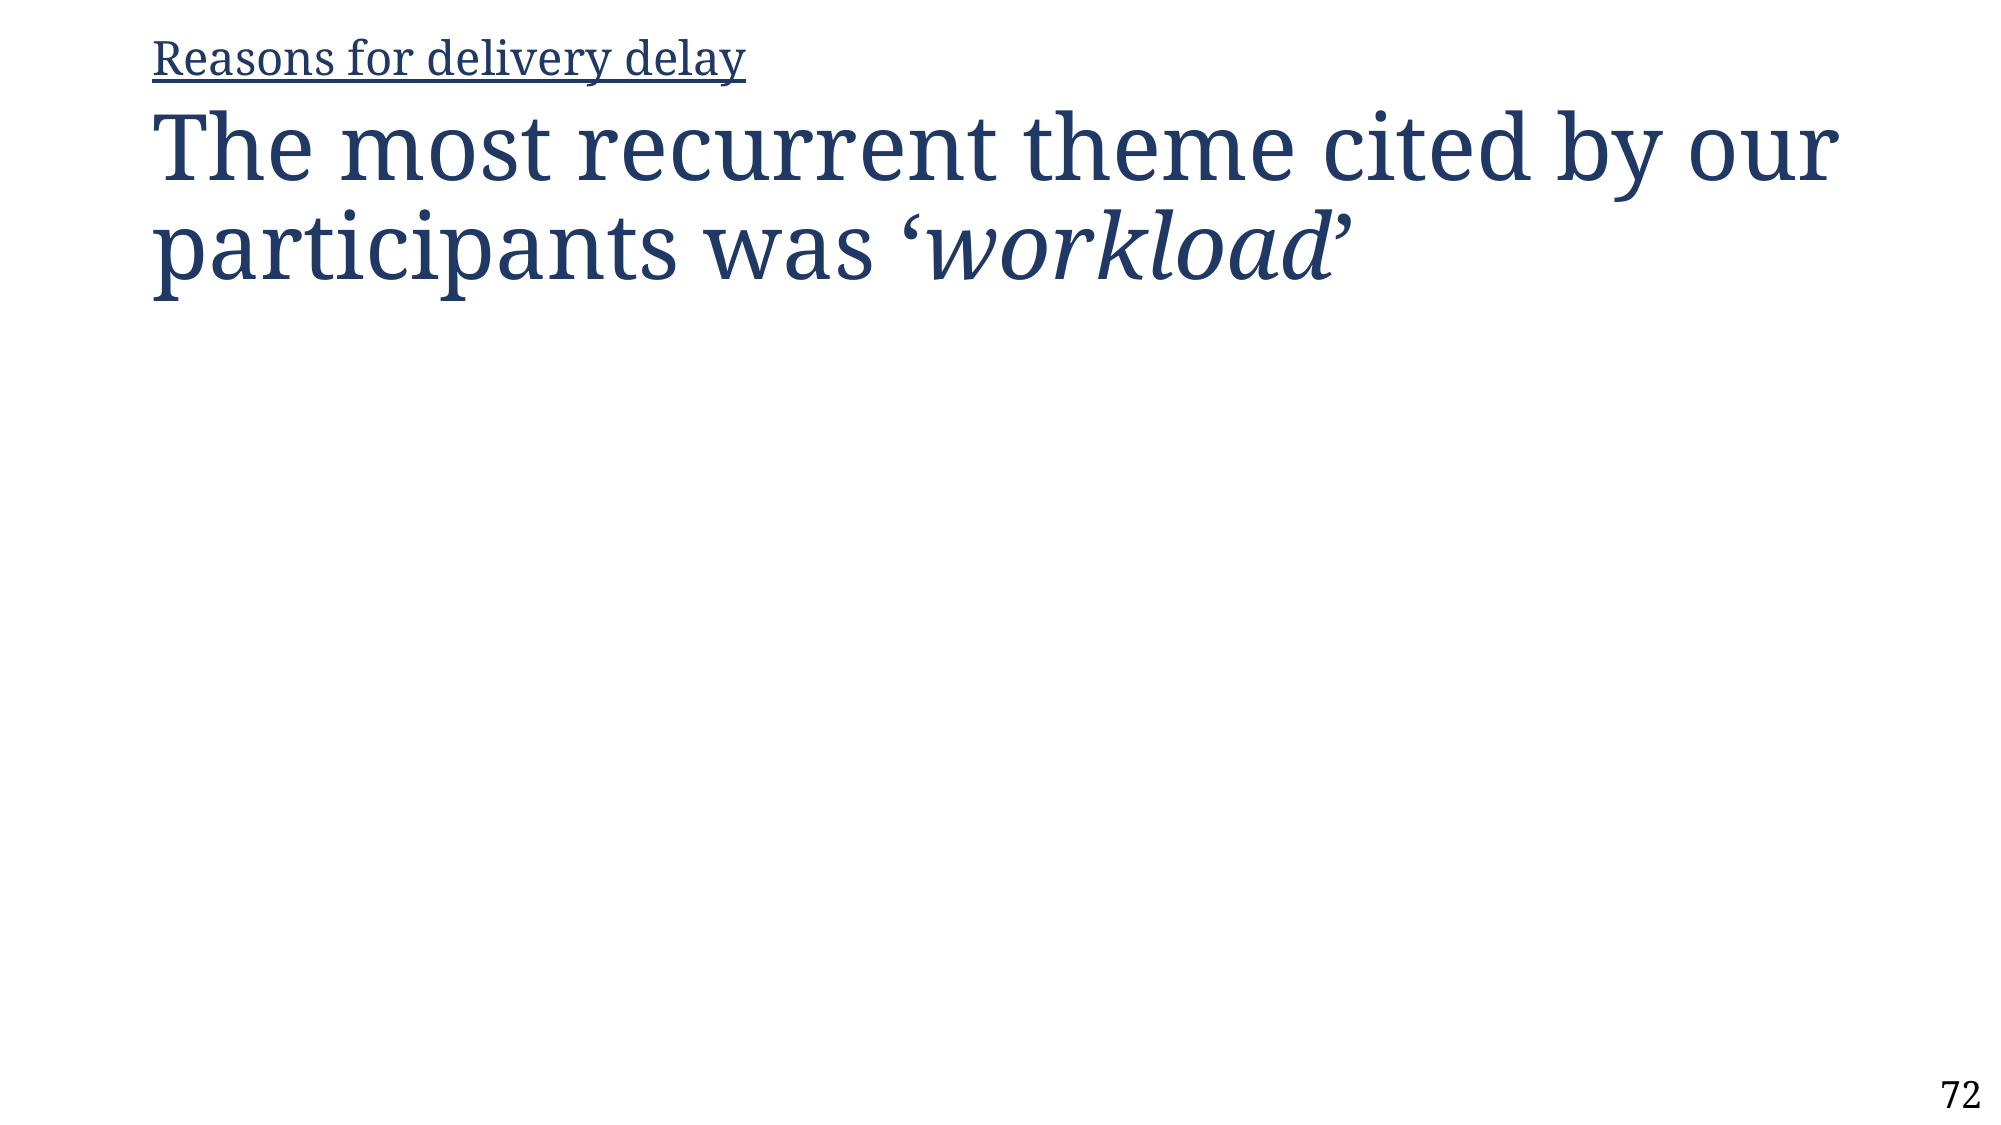

Reasons for delivery delay
# The most recurrent theme cited by our participants was ‘workload’
72